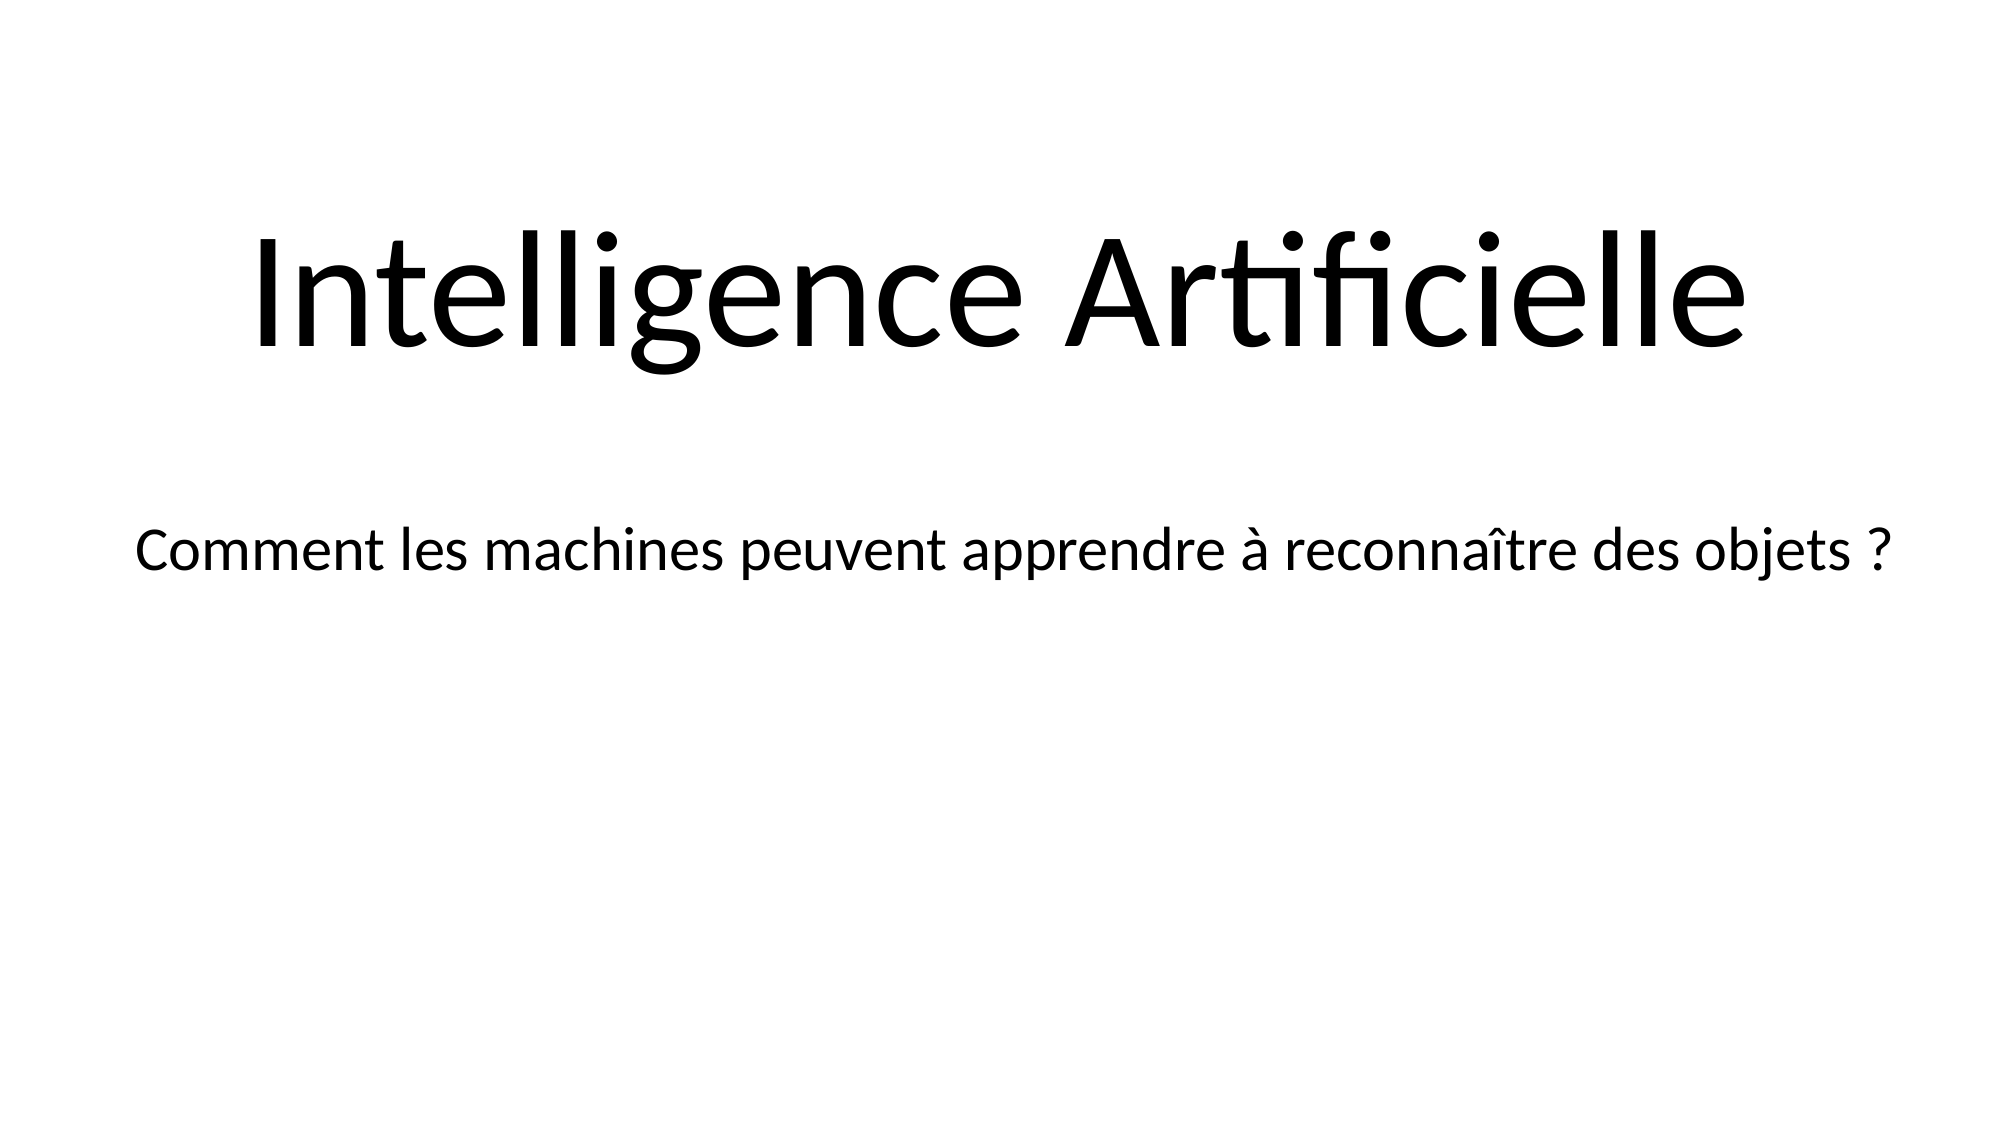

# Intelligence Artificielle
Comment les machines peuvent apprendre à reconnaître des objets ?